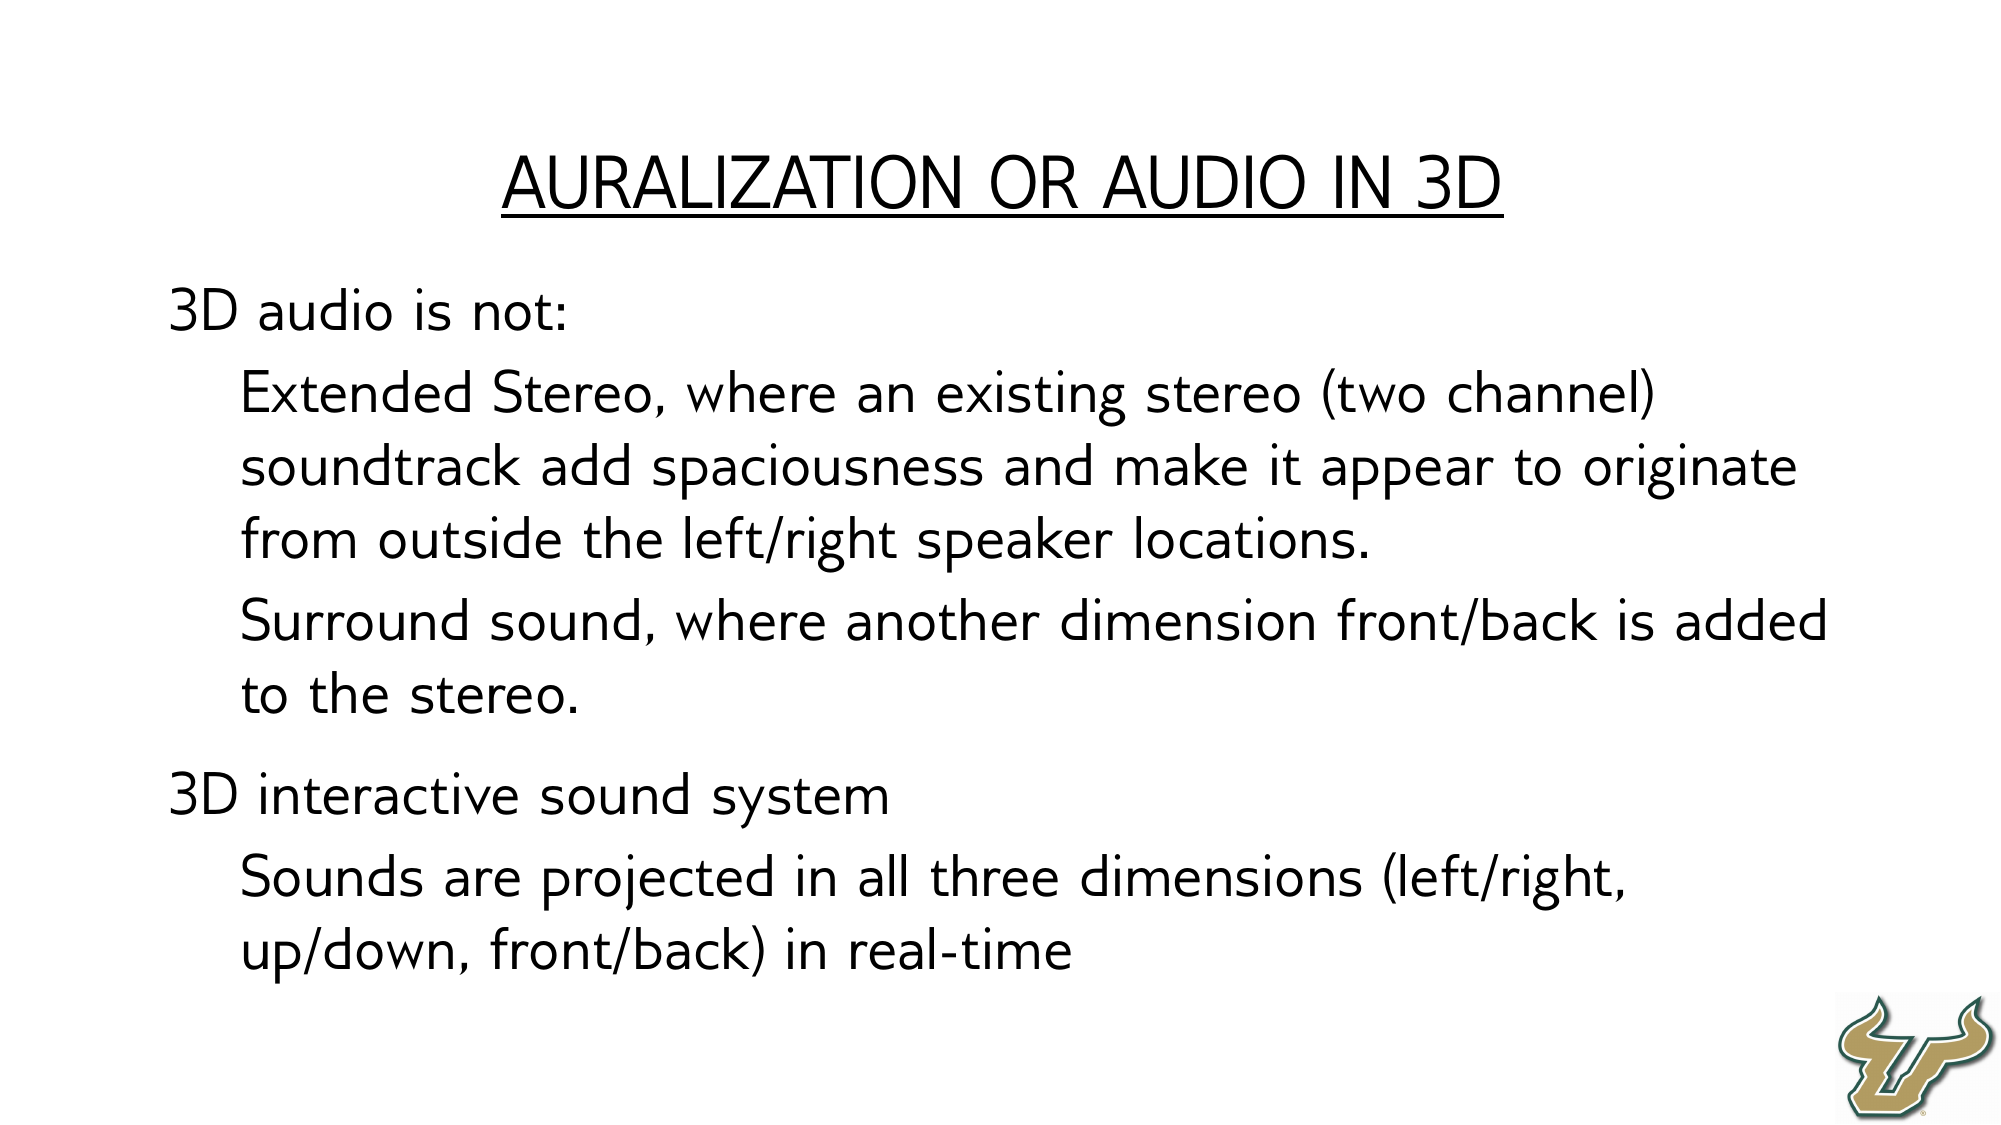

Auralization or audio in 3D
3D audio is not:
Extended Stereo, where an existing stereo (two channel) soundtrack add spaciousness and make it appear to originate from outside the left/right speaker locations.
Surround sound, where another dimension front/back is added to the stereo.
3D interactive sound system
Sounds are projected in all three dimensions (left/right, up/down, front/back) in real-time